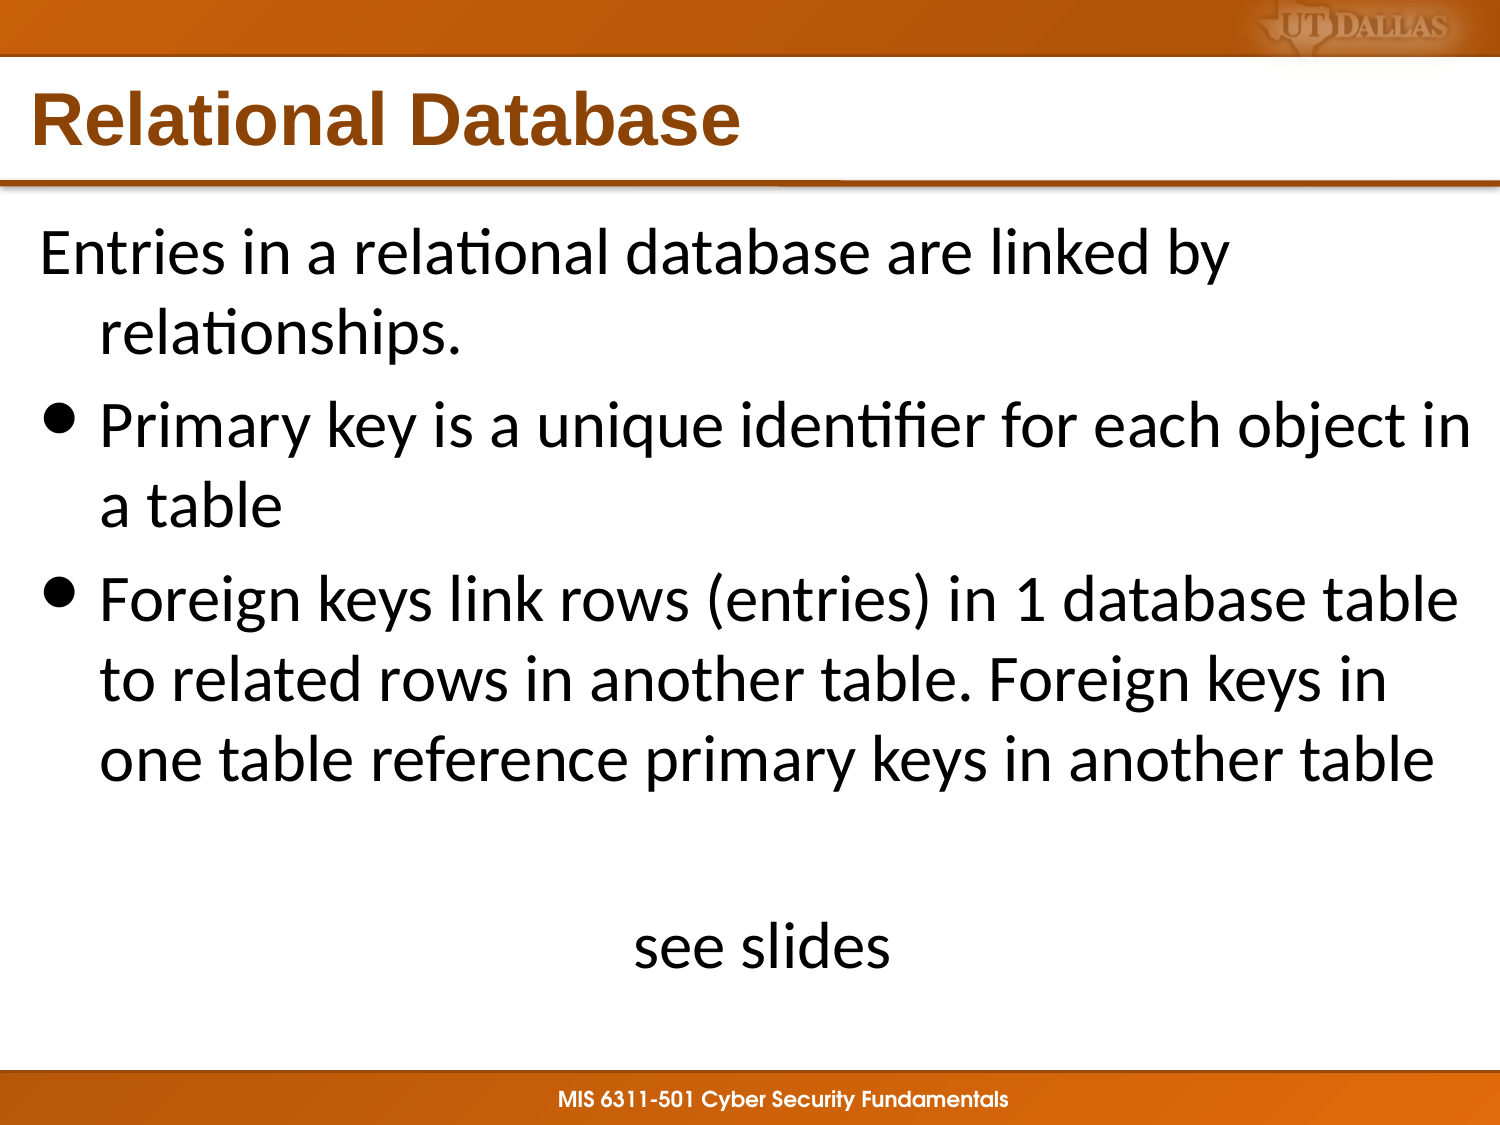

# Relational Database
Entries in a relational database are linked by relationships.
Primary key is a unique identifier for each object in a table
Foreign keys link rows (entries) in 1 database table to related rows in another table. Foreign keys in one table reference primary keys in another table

see slides